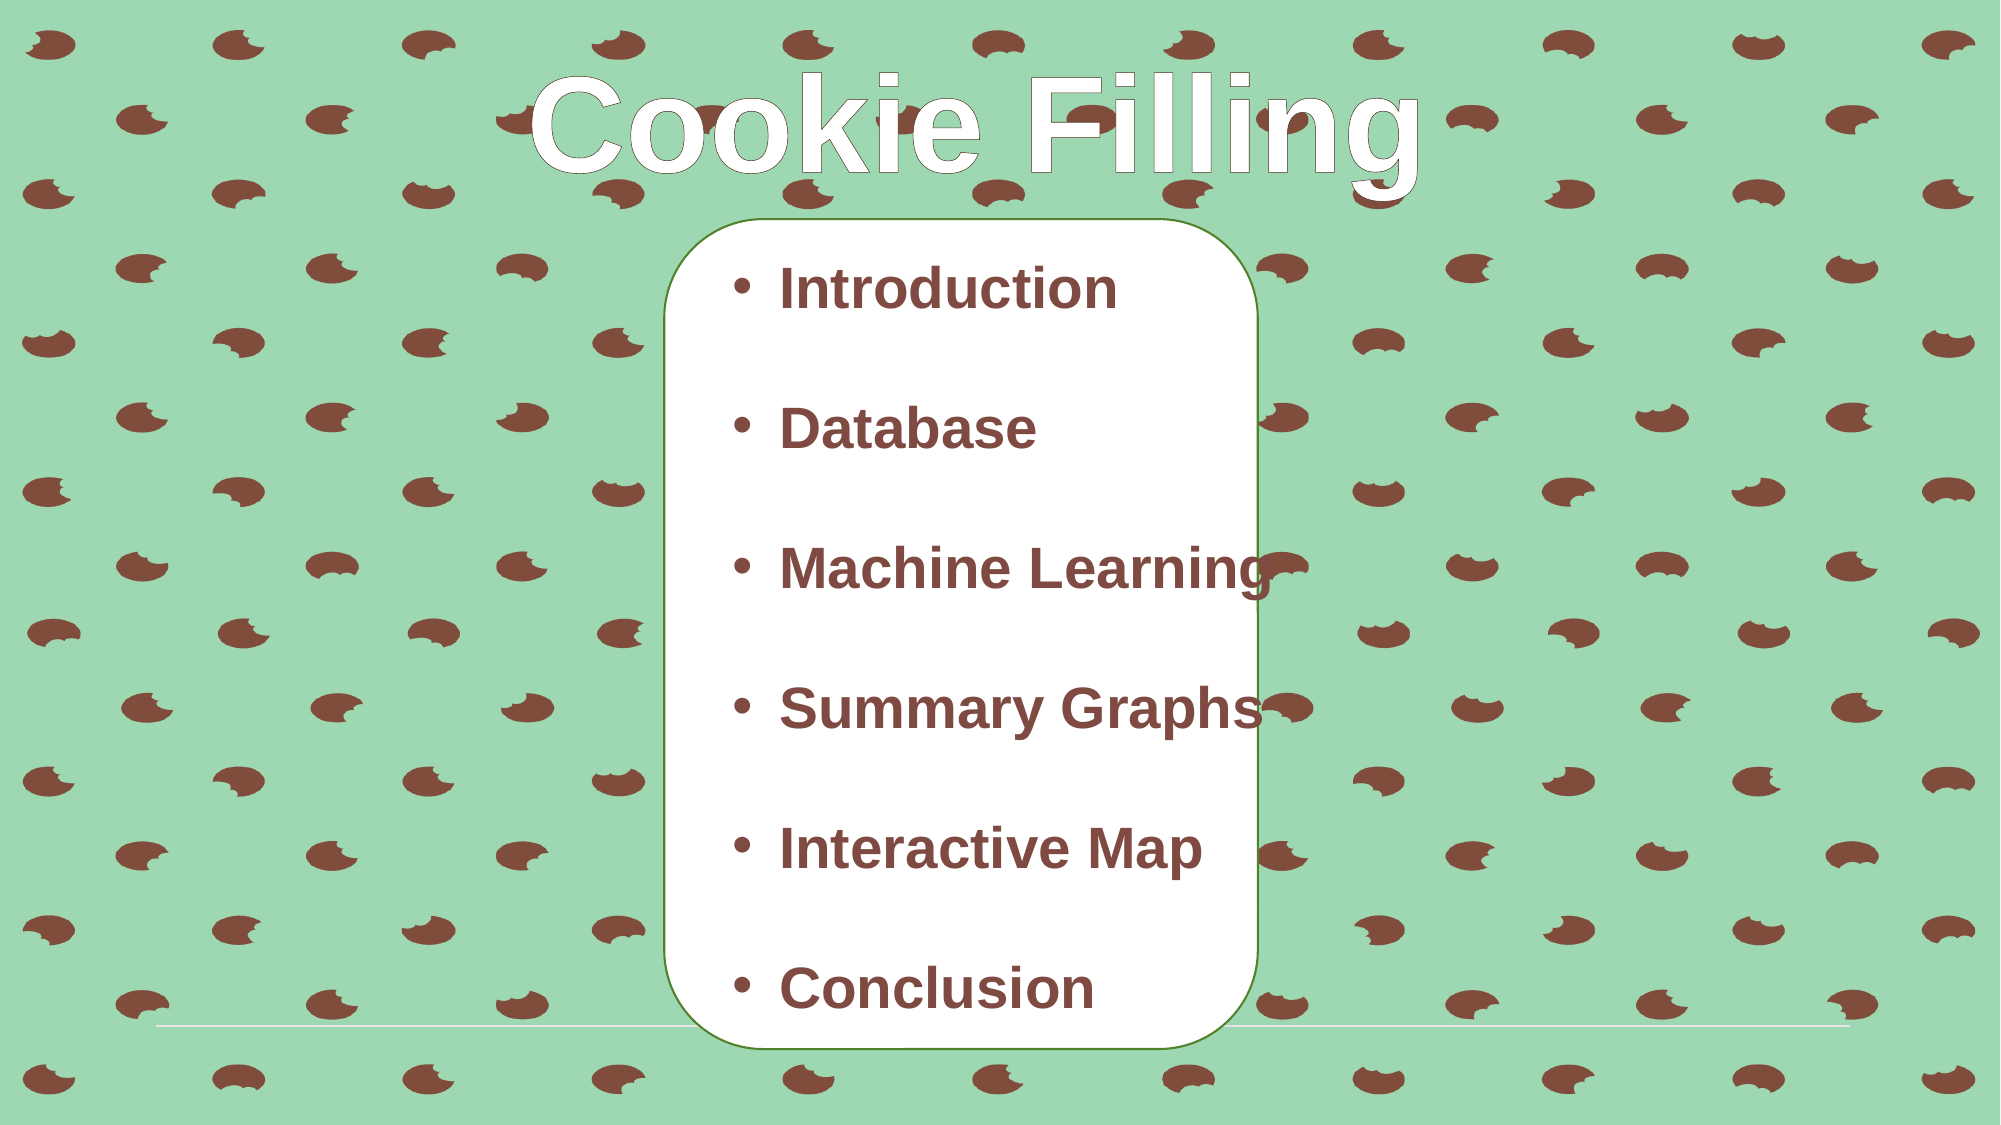

# Cookie Filling

Introduction

Database

Machine Learning

Summary Graphs

Interactive Map

Conclusion